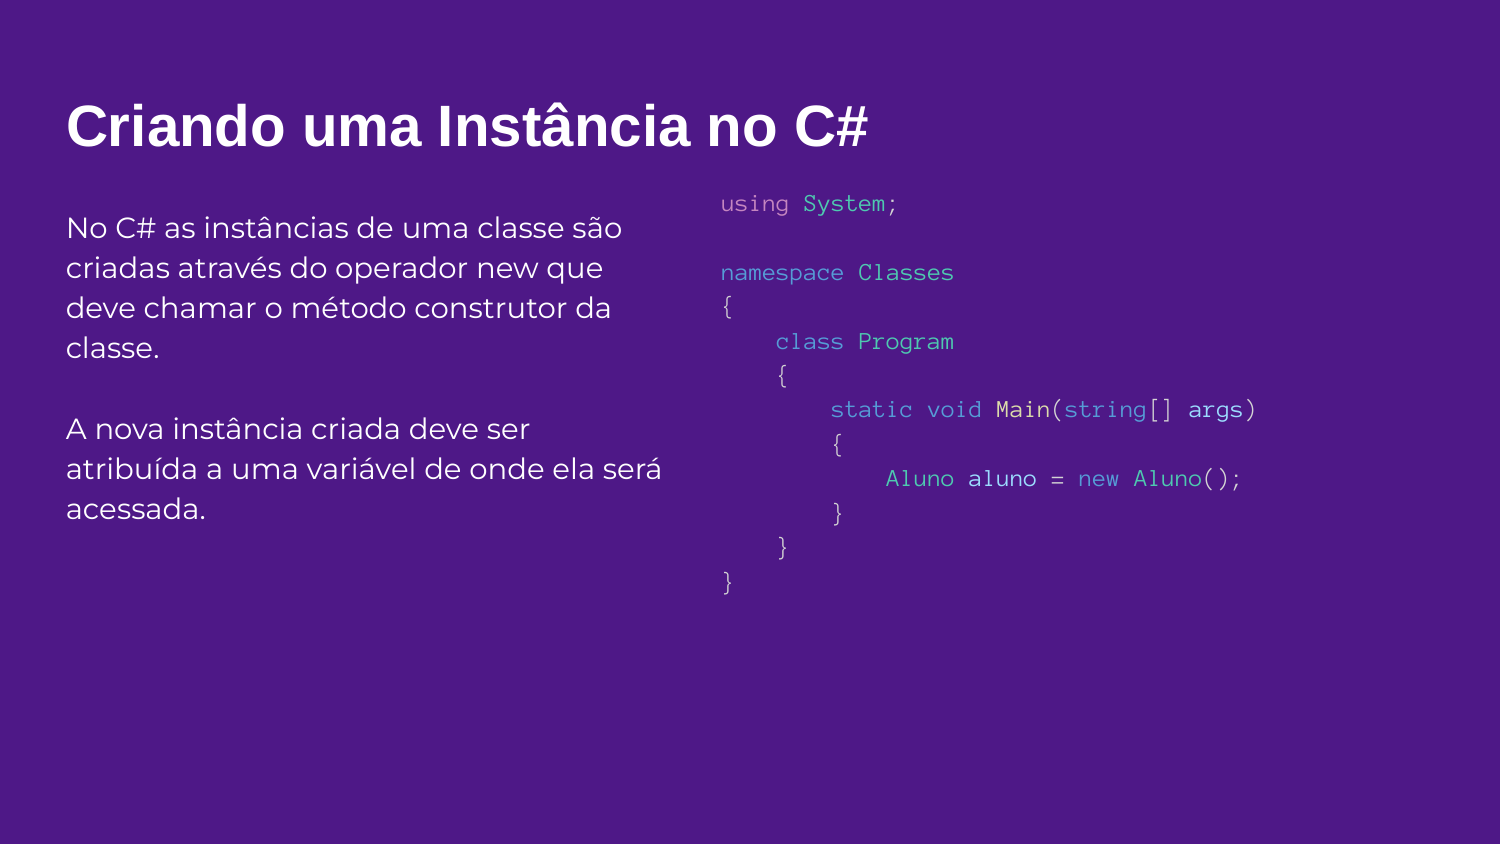

# Criando uma Instância no C#
using System;
namespace Classes
{
    class Program
    {
        static void Main(string[] args)
        {
            Aluno aluno = new Aluno();
        }
    }
}

No C# as instâncias de uma classe são criadas através do operador new que deve chamar o método construtor da classe.

A nova instância criada deve ser atribuída a uma variável de onde ela será acessada.